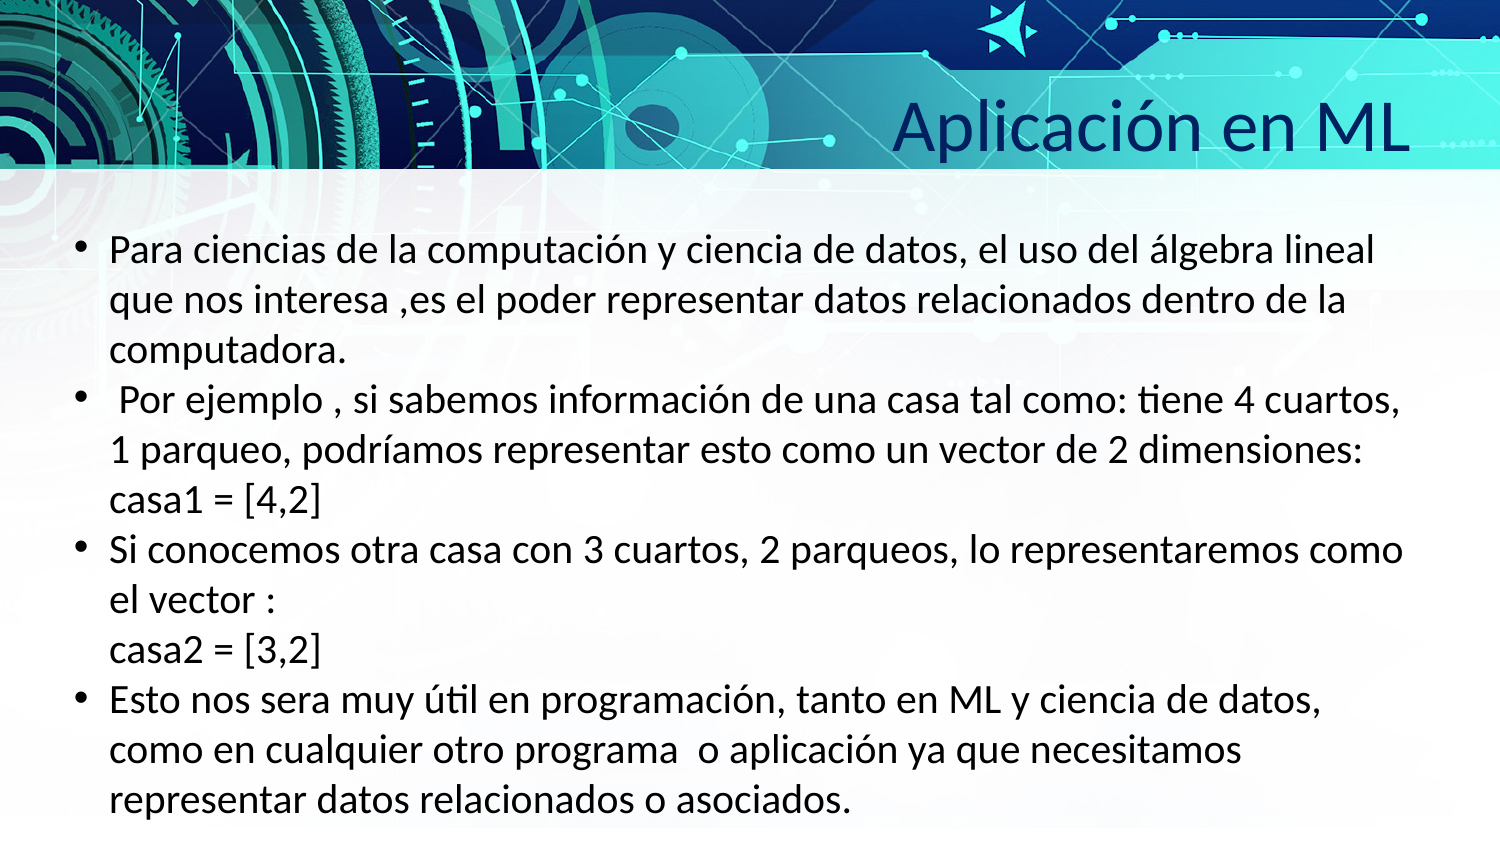

Aplicación en ML
Para ciencias de la computación y ciencia de datos, el uso del álgebra lineal que nos interesa ,es el poder representar datos relacionados dentro de la computadora.
 Por ejemplo , si sabemos información de una casa tal como: tiene 4 cuartos, 1 parqueo, podríamos representar esto como un vector de 2 dimensiones:
casa1 = [4,2]
Si conocemos otra casa con 3 cuartos, 2 parqueos, lo representaremos como el vector :
casa2 = [3,2]
Esto nos sera muy útil en programación, tanto en ML y ciencia de datos, como en cualquier otro programa  o aplicación ya que necesitamos representar datos relacionados o asociados.